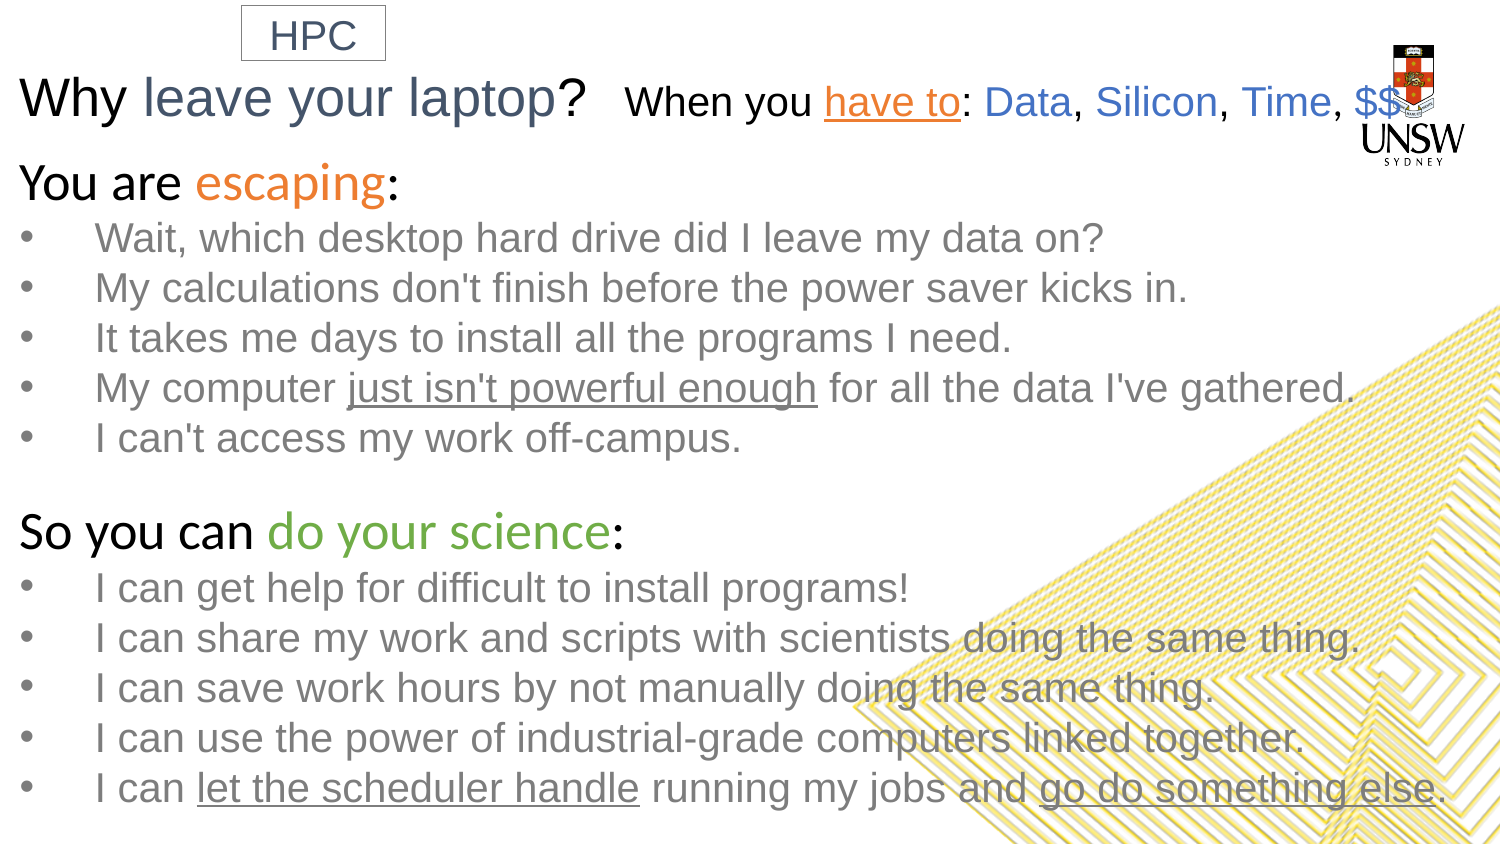

HPC
Why leave your laptop?  When you have to: Data, Silicon, Time, $$
You are escaping:
Wait, which desktop hard drive did I leave my data on?
My calculations don't finish before the power saver kicks in.
It takes me days to install all the programs I need.
My computer just isn't powerful enough for all the data I've gathered.
I can't access my work off-campus.
So you can do your science:
I can get help for difficult to install programs!
I can share my work and scripts with scientists doing the same thing.
I can save work hours by not manually doing the same thing.
I can use the power of industrial-grade computers linked together.
I can let the scheduler handle running my jobs and go do something else.